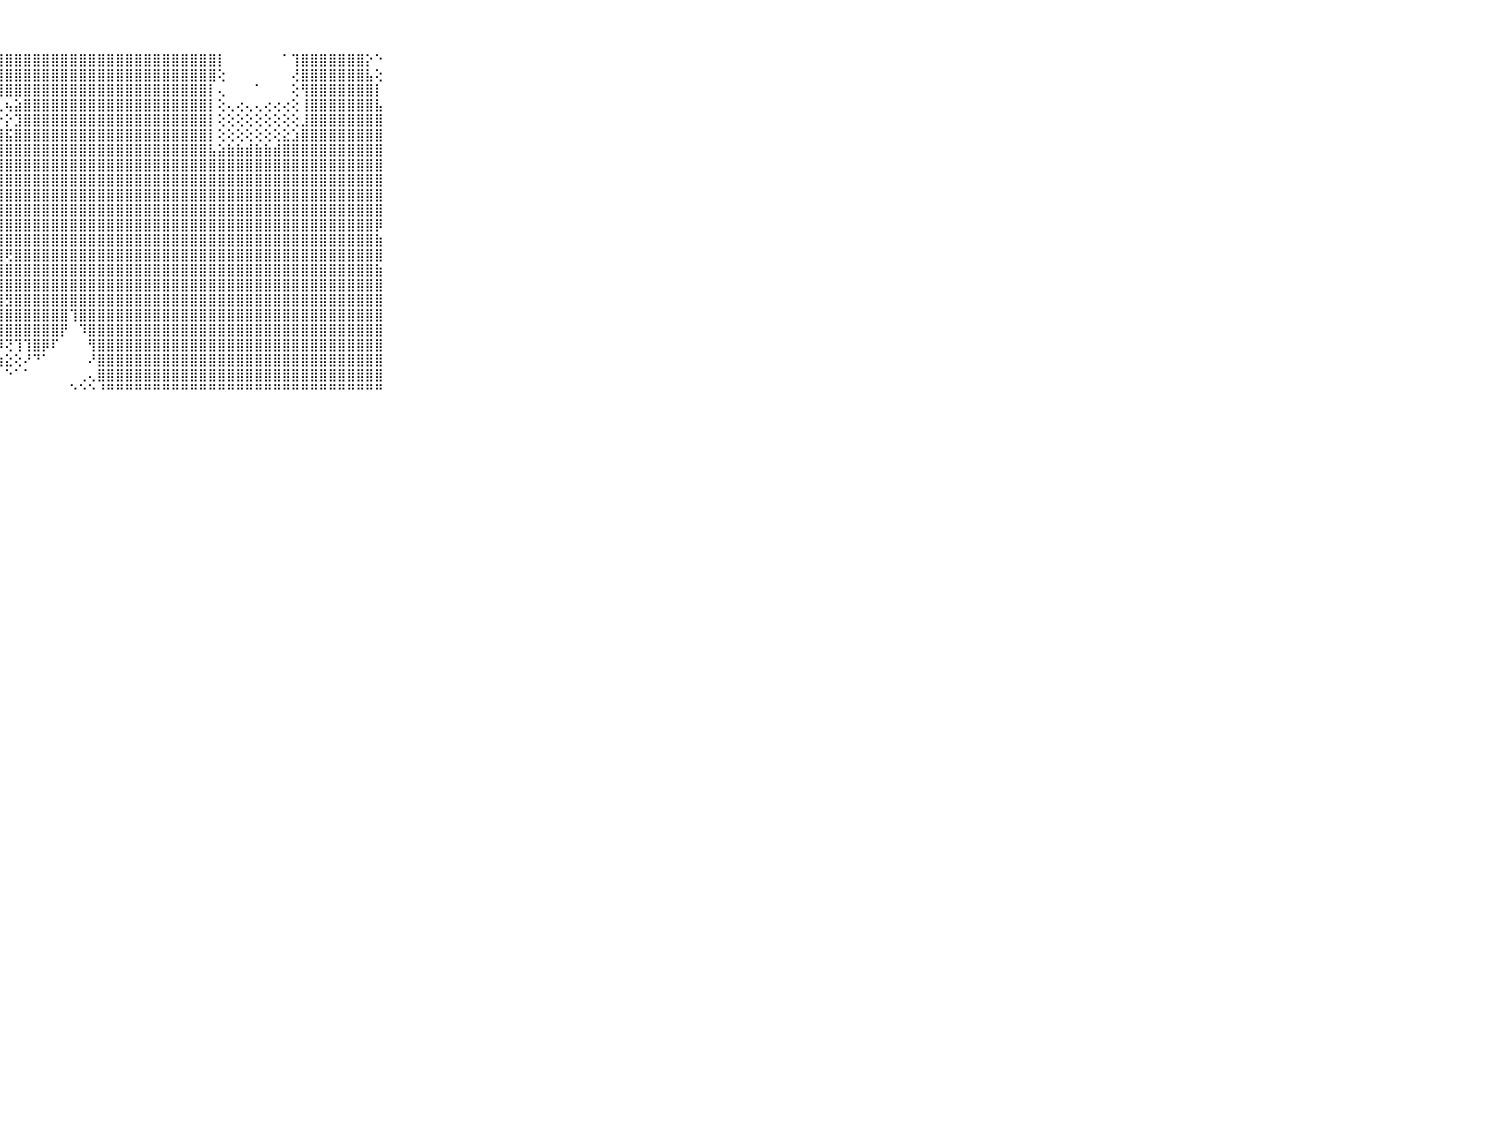

⠀⠀⠀⠀⠀⠀⠀⠀⠀⠀⠀⣿⣿⣿⣿⣿⣿⣿⣿⣿⣿⣿⣿⣿⣿⣿⣿⣿⣿⣿⣿⣿⣿⣿⣿⣿⣿⣿⣿⣿⣿⣿⣿⣿⣿⣿⣿⣿⣿⣿⣿⡇⠀⠀⠀⠀⠀⠀⠁⢹⣿⣿⣿⣿⣿⣿⣿⡕⠑⠀⠀⠀⠀⠀⠀⠀⠀⠀⠀⠀⠀
⠀⠀⠀⠀⠀⠀⠀⠀⠀⠀⠀⣿⣿⣿⣿⣿⣿⣿⣿⣿⣿⣿⣿⣿⣿⣿⣿⣿⣿⣿⣿⣿⣿⣿⣿⣿⣿⣿⣿⣿⣿⣿⣿⣿⣿⣿⣿⣿⣿⣿⣿⢕⠀⠀⠀⠀⠀⠀⠀⢜⣿⣿⣿⣿⣿⣿⣿⣧⢕⠀⠀⠀⠀⠀⠀⠀⠀⠀⠀⠀⠀
⠀⠀⠀⠀⠀⠀⠀⠀⠀⠀⠀⣿⣿⣿⣿⣿⣿⣿⣿⣿⣿⢿⠟⢟⢟⢟⢿⢿⣿⣿⣿⣿⣿⣿⣿⣿⣿⣿⣿⣿⣿⣿⣿⣿⣿⣿⣿⣿⣿⣿⡇⢄⠀⠀⠀⠁⠀⠀⠀⢕⢻⣿⣿⣿⣿⣿⣿⣿⡇⠀⠀⠀⠀⠀⠀⠀⠀⠀⠀⠀⠀
⠀⠀⠀⠀⠀⠀⠀⠀⠀⠀⠀⣿⣿⣿⣿⣿⣿⡿⢟⢛⢕⢕⣕⣕⣵⡵⢷⢇⢦⣵⣿⣿⣿⣿⣿⣿⣿⣿⣿⣿⣿⣿⣿⣿⣿⣿⣿⣿⣿⣿⡇⢕⢄⢔⢄⢄⢔⢔⢔⢕⢸⣿⣿⣿⣿⣿⣿⣿⣧⠀⠀⠀⠀⠀⠀⠀⠀⠀⠀⠀⠀
⠀⠀⠀⠀⠀⠀⠀⠀⠀⠀⠀⣿⣿⣿⣿⣿⣿⢕⠅⢕⢕⢞⢑⢁⢑⠁⢕⡕⡕⣹⣿⣿⣿⣿⣿⣿⣿⣿⣿⣿⣿⣿⣿⣿⣿⣿⣿⣿⣿⣿⡇⢕⢕⢕⢕⢕⢕⢕⢕⢕⣸⣿⣿⣿⣿⣿⣿⣿⣿⠀⠀⠀⠀⠀⠀⠀⠀⠀⠀⠀⠀
⠀⠀⠀⠀⠀⠀⠀⠀⠀⠀⠀⣿⣿⣿⣿⡟⢕⢔⢅⣅⢩⢱⡕⢕⢕⢕⣼⣿⣯⣿⣿⣿⣿⣿⣿⣿⣿⣿⣿⣿⣿⣿⣿⣿⣿⣿⣿⣿⣿⣿⡇⢕⢕⢕⢕⢕⢕⢕⣕⣱⣿⣿⣿⣿⣿⣿⣿⣿⣿⠀⠀⠀⠀⠀⠀⠀⠀⠀⠀⠀⠀
⠀⠀⠀⠀⠀⠀⠀⠀⠀⠀⠀⣿⣿⣿⣿⢏⢕⢕⢝⢕⢕⣱⣱⣵⣵⣵⣿⣾⣿⣿⣿⣿⣿⣿⣿⣿⣿⣿⣿⣿⣿⣿⣿⣿⣿⣿⣿⣿⣿⣿⣧⣵⣷⣷⣾⣷⣷⣾⣿⣿⣿⣿⣿⣿⣿⣿⣿⣿⣿⠀⠀⠀⠀⠀⠀⠀⠀⠀⠀⠀⠀
⠀⠀⠀⠀⠀⠀⠀⠀⠀⠀⠀⣿⣿⣿⣿⡎⢜⢕⣱⣾⣿⣿⣿⣿⣿⣿⣿⣿⣿⣿⣿⣿⣿⣿⣿⣿⣿⣿⣿⣿⣿⣿⣿⣿⣿⣿⣿⣿⣿⣿⣿⣿⣿⣿⣿⣿⣿⣿⣿⣿⣿⣿⣿⣿⣿⣿⣿⣿⣿⠀⠀⠀⠀⠀⠀⠀⠀⠀⠀⠀⠀
⠀⠀⠀⠀⠀⠀⠀⠀⠀⠀⠀⣿⣿⣿⣿⡗⢕⢜⣿⣿⣿⣿⣿⣿⣿⣿⣿⣿⣿⣿⣿⣿⣿⣿⣿⣿⣿⣿⣿⣿⣿⣿⣿⣿⣿⣿⣿⣿⣿⣿⣿⣿⣿⣿⣿⣿⣿⣿⣿⣿⣿⣿⣿⣿⣿⣿⣿⣿⣿⠀⠀⠀⠀⠀⠀⠀⠀⠀⠀⠀⠀
⠀⠀⠀⠀⠀⠀⠀⠀⠀⠀⠀⣿⣿⣿⣿⣇⢕⢸⣿⣿⣿⣿⣿⣿⣿⣿⣿⣿⣿⣿⣿⣿⣿⣿⣿⣿⣿⣿⣿⣿⣿⣿⣿⣿⣿⣿⣿⣿⣿⣿⣿⣿⣿⣿⣿⣿⣿⣿⣿⣿⣿⣿⣿⣿⣿⣿⣿⣿⣿⠀⠀⠀⠀⠀⠀⠀⠀⠀⠀⠀⠀
⠀⠀⠀⠀⠀⠀⠀⠀⠀⠀⠀⣿⣿⣿⣿⣿⢕⢜⣿⣿⣿⣿⣿⣿⣿⣿⣿⣿⣿⣿⣿⣿⣿⣿⣿⣿⣿⣿⣿⣿⣿⣿⣿⣿⣿⣿⣿⣿⣿⣿⣿⣿⣿⣿⣿⣿⣿⣿⣿⣿⣿⣿⣿⣿⣿⣿⣿⣿⣿⠀⠀⠀⠀⠀⠀⠀⠀⠀⠀⠀⠀
⠀⠀⠀⠀⠀⠀⠀⠀⠀⠀⠀⣿⣿⣿⣿⣿⣇⢕⣿⣿⣿⣿⣟⣿⣿⣿⣿⣿⣿⣿⣿⣿⣿⣿⣿⣿⣿⣿⣿⣿⣿⣿⣿⣿⣿⣿⣿⣿⣿⣿⣿⣿⣿⣿⣿⣿⣿⣿⣿⣿⣿⣿⣿⣿⣿⣿⣿⣿⡿⠀⠀⠀⠀⠀⠀⠀⠀⠀⠀⠀⠀
⠀⠀⠀⠀⠀⠀⠀⠀⠀⠀⠀⣿⣿⣿⣿⣿⣿⣇⣼⣿⣿⣿⣿⣿⣿⣿⣿⣿⣿⣿⣿⣿⣿⣿⣿⣿⣿⣿⣿⣿⣿⣿⣿⣿⣿⣿⣿⣿⣿⣿⣿⣿⣿⣿⣿⣿⣿⣿⣿⣿⣿⣿⣿⣿⣿⣿⣿⣿⣷⠀⠀⠀⠀⠀⠀⠀⠀⠀⠀⠀⠀
⠀⠀⠀⠀⠀⠀⠀⠀⠀⠀⠀⣿⣿⣿⣿⣿⣿⣿⣿⣿⣿⣿⣿⣿⣿⣿⣿⣿⢟⣿⣿⣿⣿⣿⣿⣿⣿⣿⣿⣿⣿⣿⣿⣿⣿⣿⣿⣿⣿⣿⣿⣿⣿⣿⣿⣿⣿⣿⣿⣿⣿⣿⣿⣿⣿⣿⣿⣿⣿⠀⠀⠀⠀⠀⠀⠀⠀⠀⠀⠀⠀
⠀⠀⠀⠀⠀⠀⠀⠀⠀⠀⠀⣿⣿⣿⣿⣿⣿⣿⣿⣿⣿⣿⣿⣿⣿⣿⣿⣿⣿⣿⣿⣿⣿⣿⣿⣿⣿⣿⣿⣿⣿⣿⣿⣿⣿⣿⣿⣿⣿⣿⣿⣿⣿⣿⣿⣿⣿⣿⣿⣿⣿⣿⣿⣿⣿⣿⣿⣿⣷⠀⠀⠀⠀⠀⠀⠀⠀⠀⠀⠀⠀
⠀⠀⠀⠀⠀⠀⠀⠀⠀⠀⠀⣿⣿⣿⣿⣿⣿⣿⣿⣿⣿⣿⣿⣿⣿⣿⣿⣿⣿⣿⣿⣿⣿⣿⣿⣿⣿⣿⣿⣿⣿⣿⣿⣿⣿⣿⣿⣿⣿⣿⣿⣿⣿⣿⣿⣿⣿⣿⣿⣿⣿⣿⣿⣿⣿⣿⣿⣿⣿⠀⠀⠀⠀⠀⠀⠀⠀⠀⠀⠀⠀
⠀⠀⠀⠀⠀⠀⠀⠀⠀⠀⠀⣿⣿⣿⣿⣿⣿⣿⣿⣿⣿⣿⣿⣿⣿⣿⣿⣿⣻⣿⣿⣿⣿⣿⣿⣿⣿⣿⣿⣿⣿⣿⣿⣿⣿⣿⣿⣿⣿⣿⣿⣿⣿⣿⣿⣿⣿⣿⣿⣿⣿⣿⣿⣿⣿⣿⣿⣿⣿⠀⠀⠀⠀⠀⠀⠀⠀⠀⠀⠀⠀
⠀⠀⠀⠀⠀⠀⠀⠀⠀⠀⠀⣿⣿⣿⣿⣿⣿⣿⣿⣿⣿⢿⣿⣿⣿⣿⣿⣿⣿⣿⣿⣿⣿⣿⣿⢹⣿⣿⣿⣿⣿⣿⣿⣿⣿⣿⣿⣿⣿⣿⣿⣿⣿⣿⣿⣿⣿⣿⣿⣿⣿⣿⣿⣿⣿⣿⣿⣿⣿⠀⠀⠀⠀⠀⠀⠀⠀⠀⠀⠀⠀
⠀⠀⠀⠀⠀⠀⠀⠀⠀⠀⠀⣿⣿⣿⣿⣿⣿⣿⣿⣿⡿⢜⣿⣿⣿⣿⣿⣿⣿⣿⣿⣿⣿⣿⡟⠀⠹⣿⣿⣿⣿⣿⣿⣿⣿⣿⣿⣿⣿⣿⣿⣿⣿⣿⣿⣿⣿⣿⣿⣿⣿⣿⣿⣿⣿⣿⣿⣿⣿⠀⠀⠀⠀⠀⠀⠀⠀⠀⠀⠀⠀
⠀⠀⠀⠀⠀⠀⠀⠀⠀⠀⠀⣿⣿⣿⣿⣿⣿⣿⣿⣿⡇⢕⢸⢿⣿⣿⣿⡻⢝⢹⢹⣿⡿⠏⠀⠀⠀⢻⣿⣿⣿⣿⣿⣿⣿⣿⣿⣿⣿⣿⣿⣿⣿⣿⣿⣿⣿⣿⣿⣿⣿⣿⣿⣿⣿⣿⣿⣿⣿⠀⠀⠀⠀⠀⠀⠀⠀⠀⠀⠀⠀
⠀⠀⠀⠀⠀⠀⠀⠀⠀⠀⠀⣿⣿⣿⣿⣿⣿⣿⣿⣿⣷⢕⠅⠕⢝⢻⢿⢷⣕⢕⠜⠙⠁⠀⠀⠀⠀⠜⣿⣿⣿⣿⣿⣿⣿⣿⣿⣿⣿⣿⣿⣿⣿⣿⣿⣿⣿⣿⣿⣿⣿⣿⣿⣿⣿⣿⣿⣿⣿⠀⠀⠀⠀⠀⠀⠀⠀⠀⠀⠀⠀
⠀⠀⠀⠀⠀⠀⠀⠀⠀⠀⠀⣿⣿⣿⣿⣿⣿⣿⣿⣿⣿⡇⠕⠀⢀⠕⠁⠁⠑⠁⠁⠀⠀⠀⠀⠀⢀⢄⣿⣿⣿⣿⣿⣿⣿⣿⣿⣿⣿⣿⣿⣿⣿⣿⣿⣿⣿⣿⣿⣿⣿⣿⣿⣿⣿⣿⣿⣿⣿⠀⠀⠀⠀⠀⠀⠀⠀⠀⠀⠀⠀
⠀⠀⠀⠀⠀⠀⠀⠀⠀⠀⠀⠛⠛⠛⠛⠛⠛⠛⠛⠛⠛⠃⠀⠁⠑⠑⠀⠀⠀⠀⠀⠀⠀⠀⠀⠑⠑⠑⠘⠛⠛⠛⠛⠛⠛⠛⠛⠛⠛⠛⠛⠛⠛⠛⠛⠛⠛⠛⠛⠛⠛⠛⠛⠛⠛⠛⠛⠛⠛⠀⠀⠀⠀⠀⠀⠀⠀⠀⠀⠀⠀